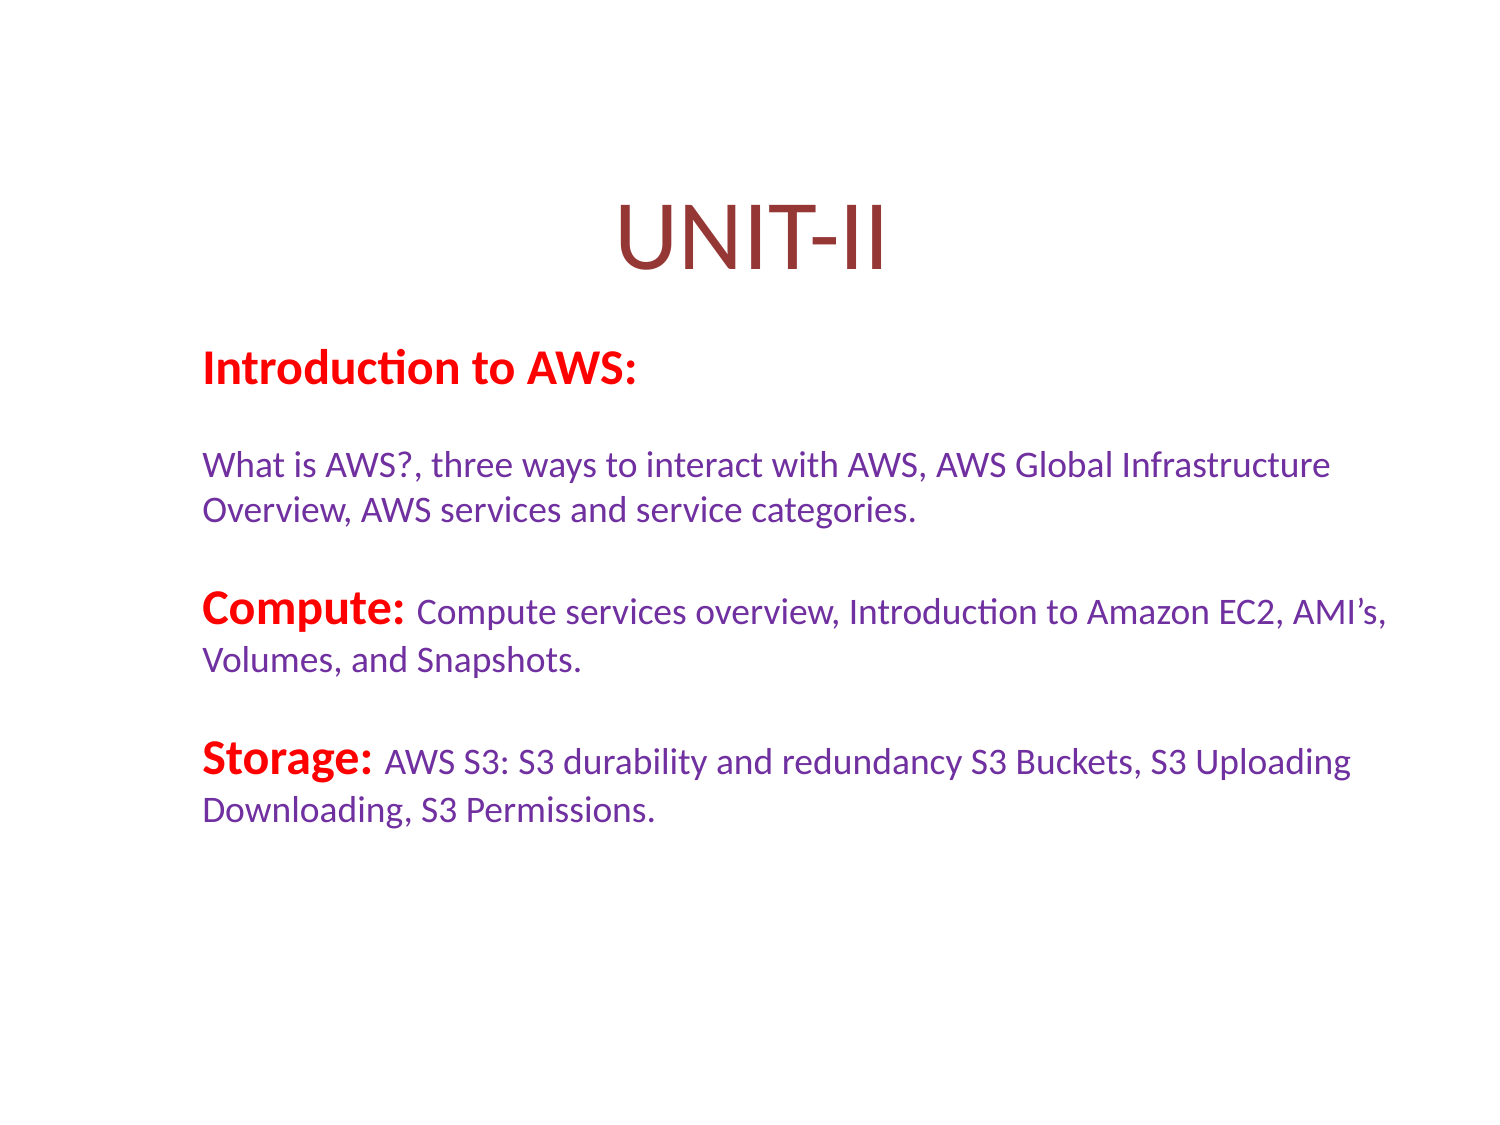

UNIT-II

Introduction to AWS:

What is AWS?, three ways to interact with AWS, AWS Global Infrastructure Overview, AWS services and service categories.

Compute: Compute services overview, Introduction to Amazon EC2, AMI’s, Volumes, and Snapshots.

Storage: AWS S3: S3 durability and redundancy S3 Buckets, S3 Uploading Downloading, S3 Permissions.